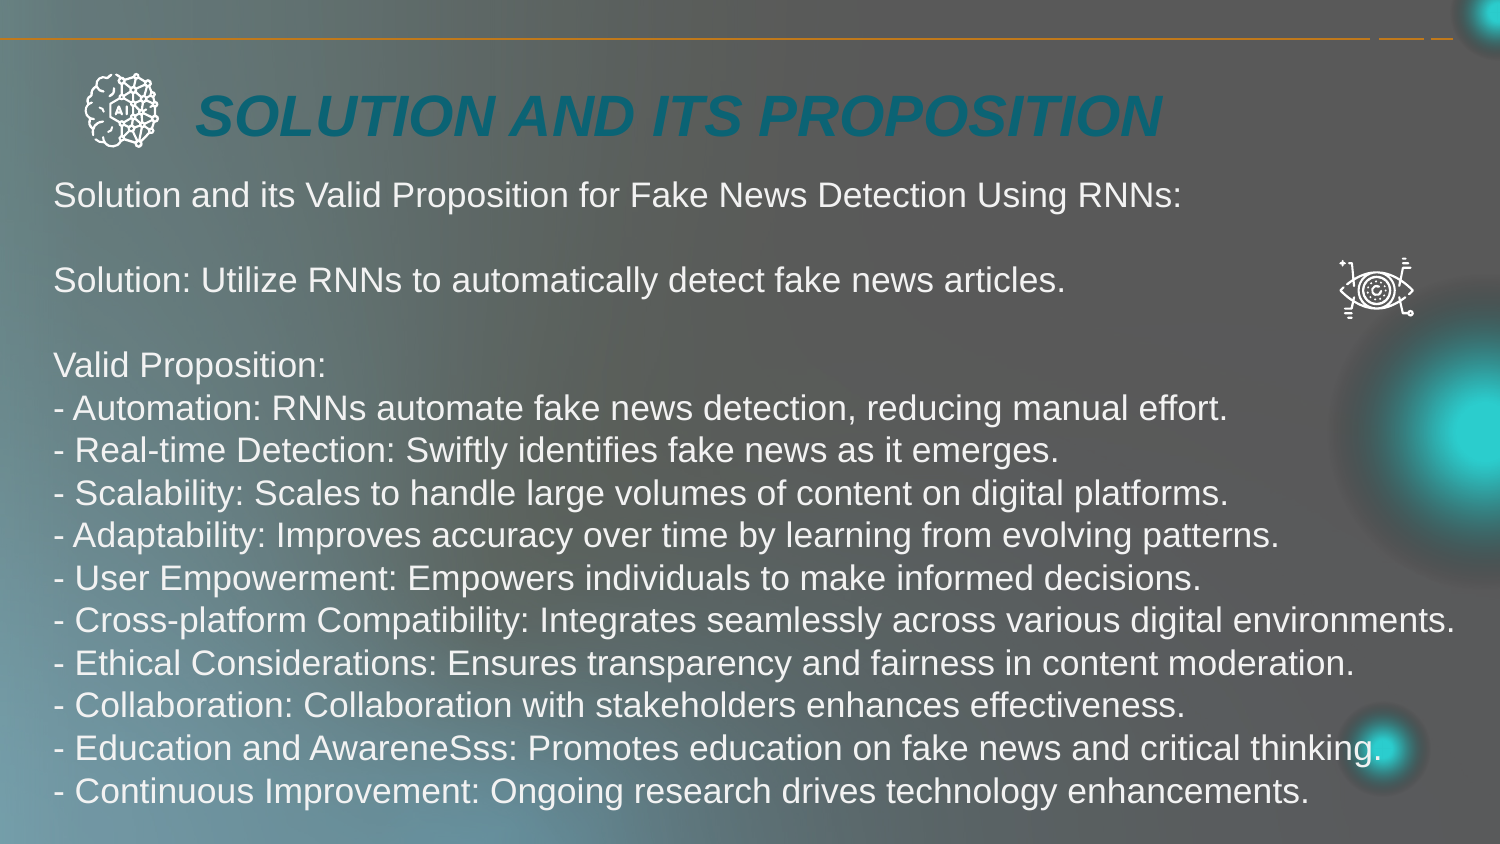

# SOLUTION AND ITS PROPOSITION

Solution and its Valid Proposition for Fake News Detection Using RNNs:

Solution: Utilize RNNs to automatically detect fake news articles.

Valid Proposition:
- Automation: RNNs automate fake news detection, reducing manual effort.
- Real-time Detection: Swiftly identifies fake news as it emerges.
- Scalability: Scales to handle large volumes of content on digital platforms.
- Adaptability: Improves accuracy over time by learning from evolving patterns.
- User Empowerment: Empowers individuals to make informed decisions.
- Cross-platform Compatibility: Integrates seamlessly across various digital environments.
- Ethical Considerations: Ensures transparency and fairness in content moderation.
- Collaboration: Collaboration with stakeholders enhances effectiveness.
- Education and AwareneSss: Promotes education on fake news and critical thinking.
- Continuous Improvement: Ongoing research drives technology enhancements.